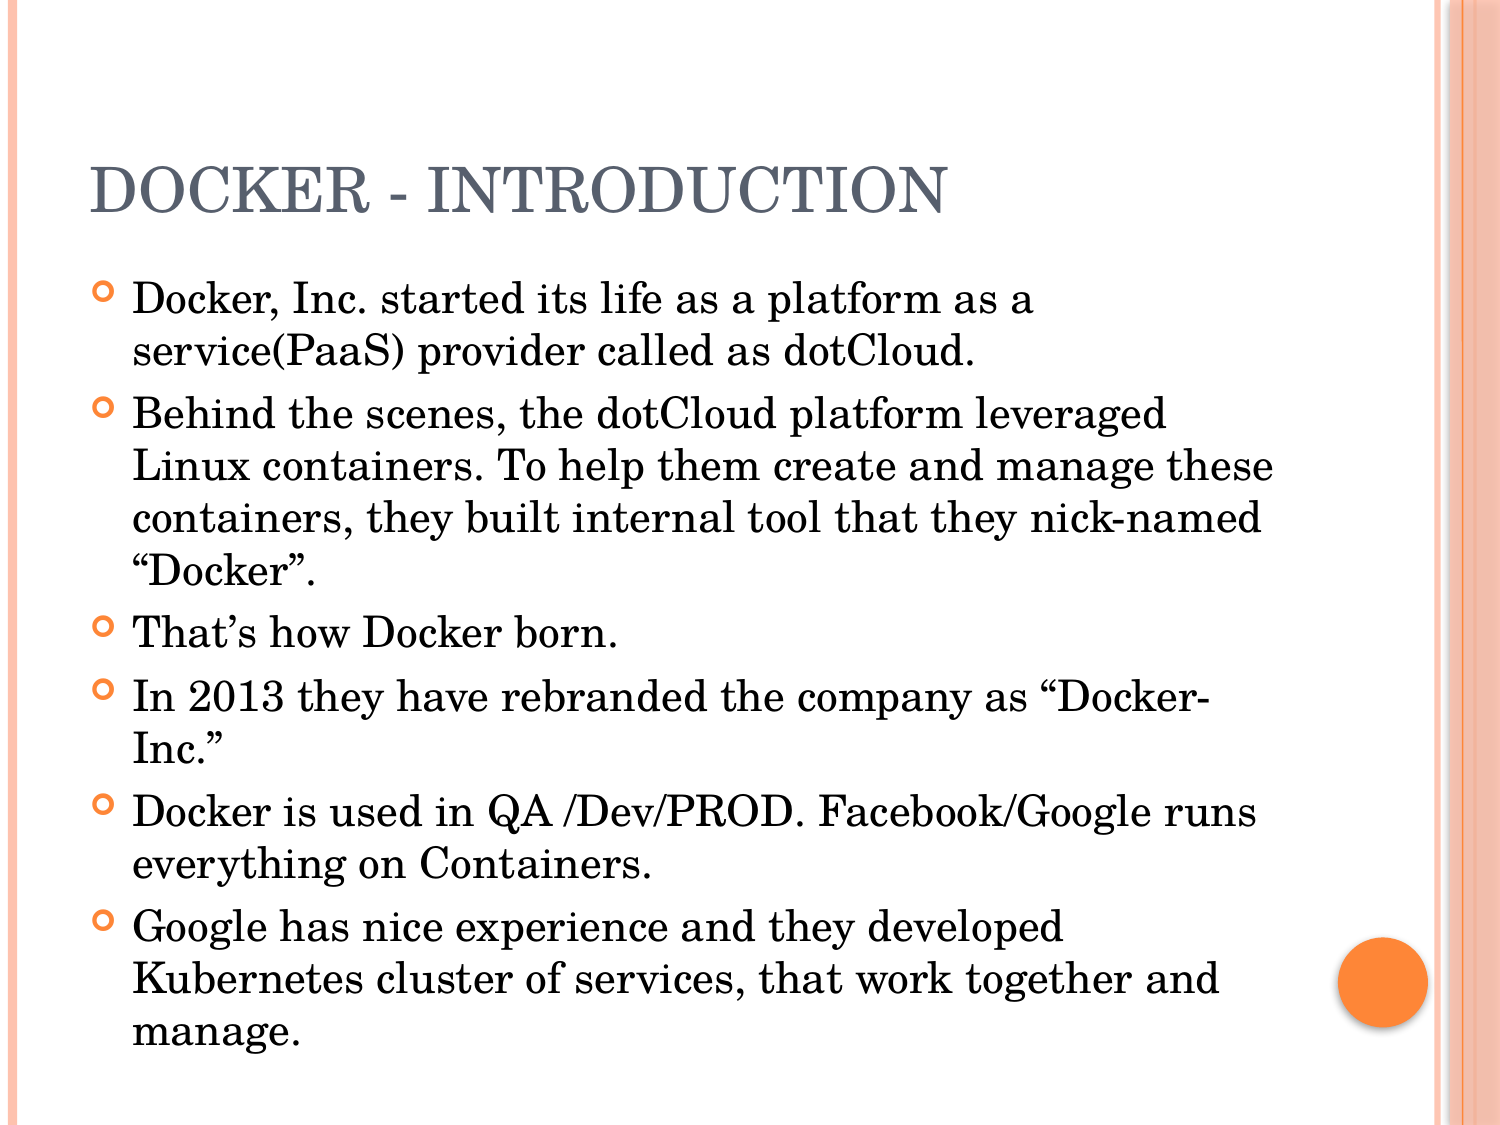

# Docker - Introduction
Docker, Inc. started its life as a platform as a service(PaaS) provider called as dotCloud.
Behind the scenes, the dotCloud platform leveraged Linux containers. To help them create and manage these containers, they built internal tool that they nick-named “Docker”.
That’s how Docker born.
In 2013 they have rebranded the company as “Docker-Inc.”
Docker is used in QA /Dev/PROD. Facebook/Google runs everything on Containers.
Google has nice experience and they developed Kubernetes cluster of services, that work together and manage.